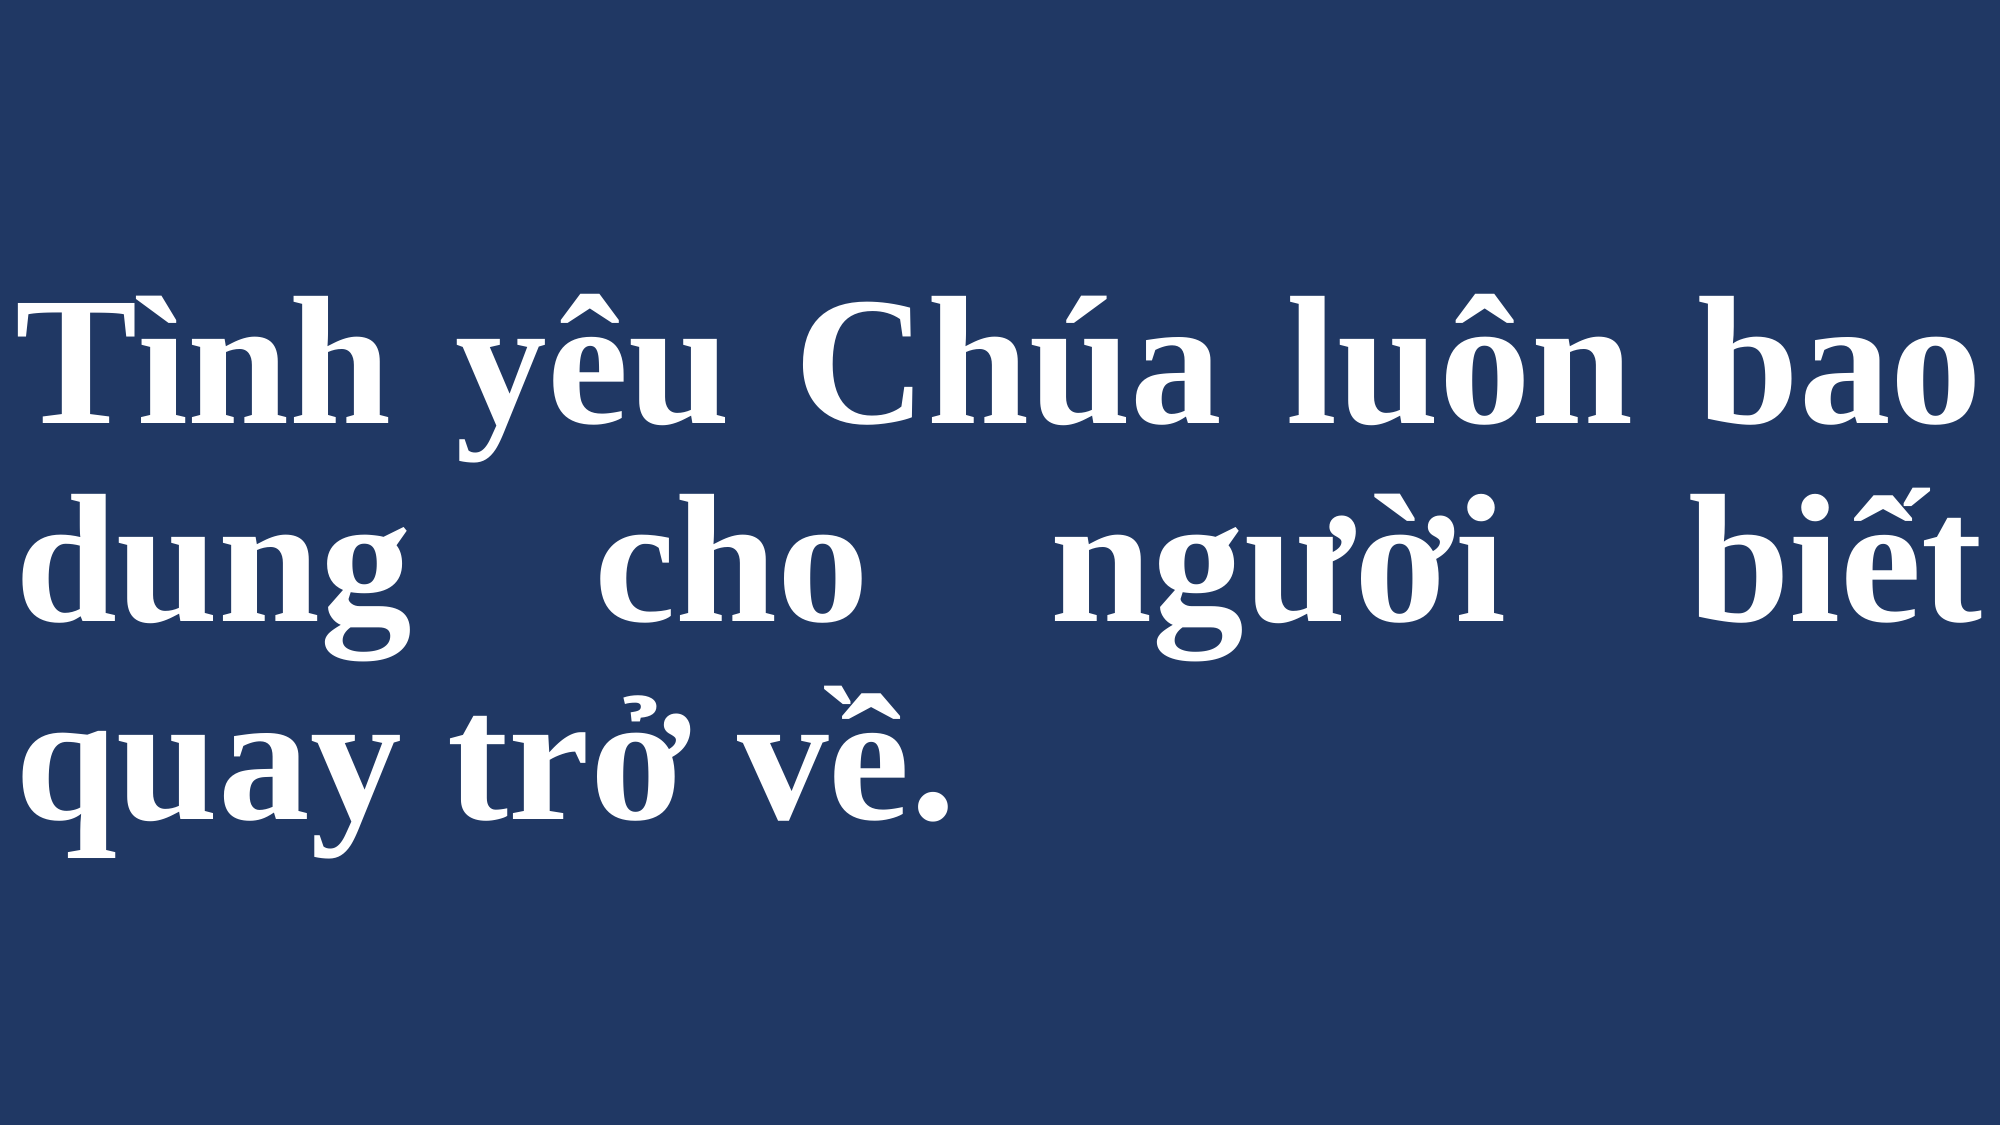

# Tình yêu Chúa luôn bao dung cho người biết quay trở về.